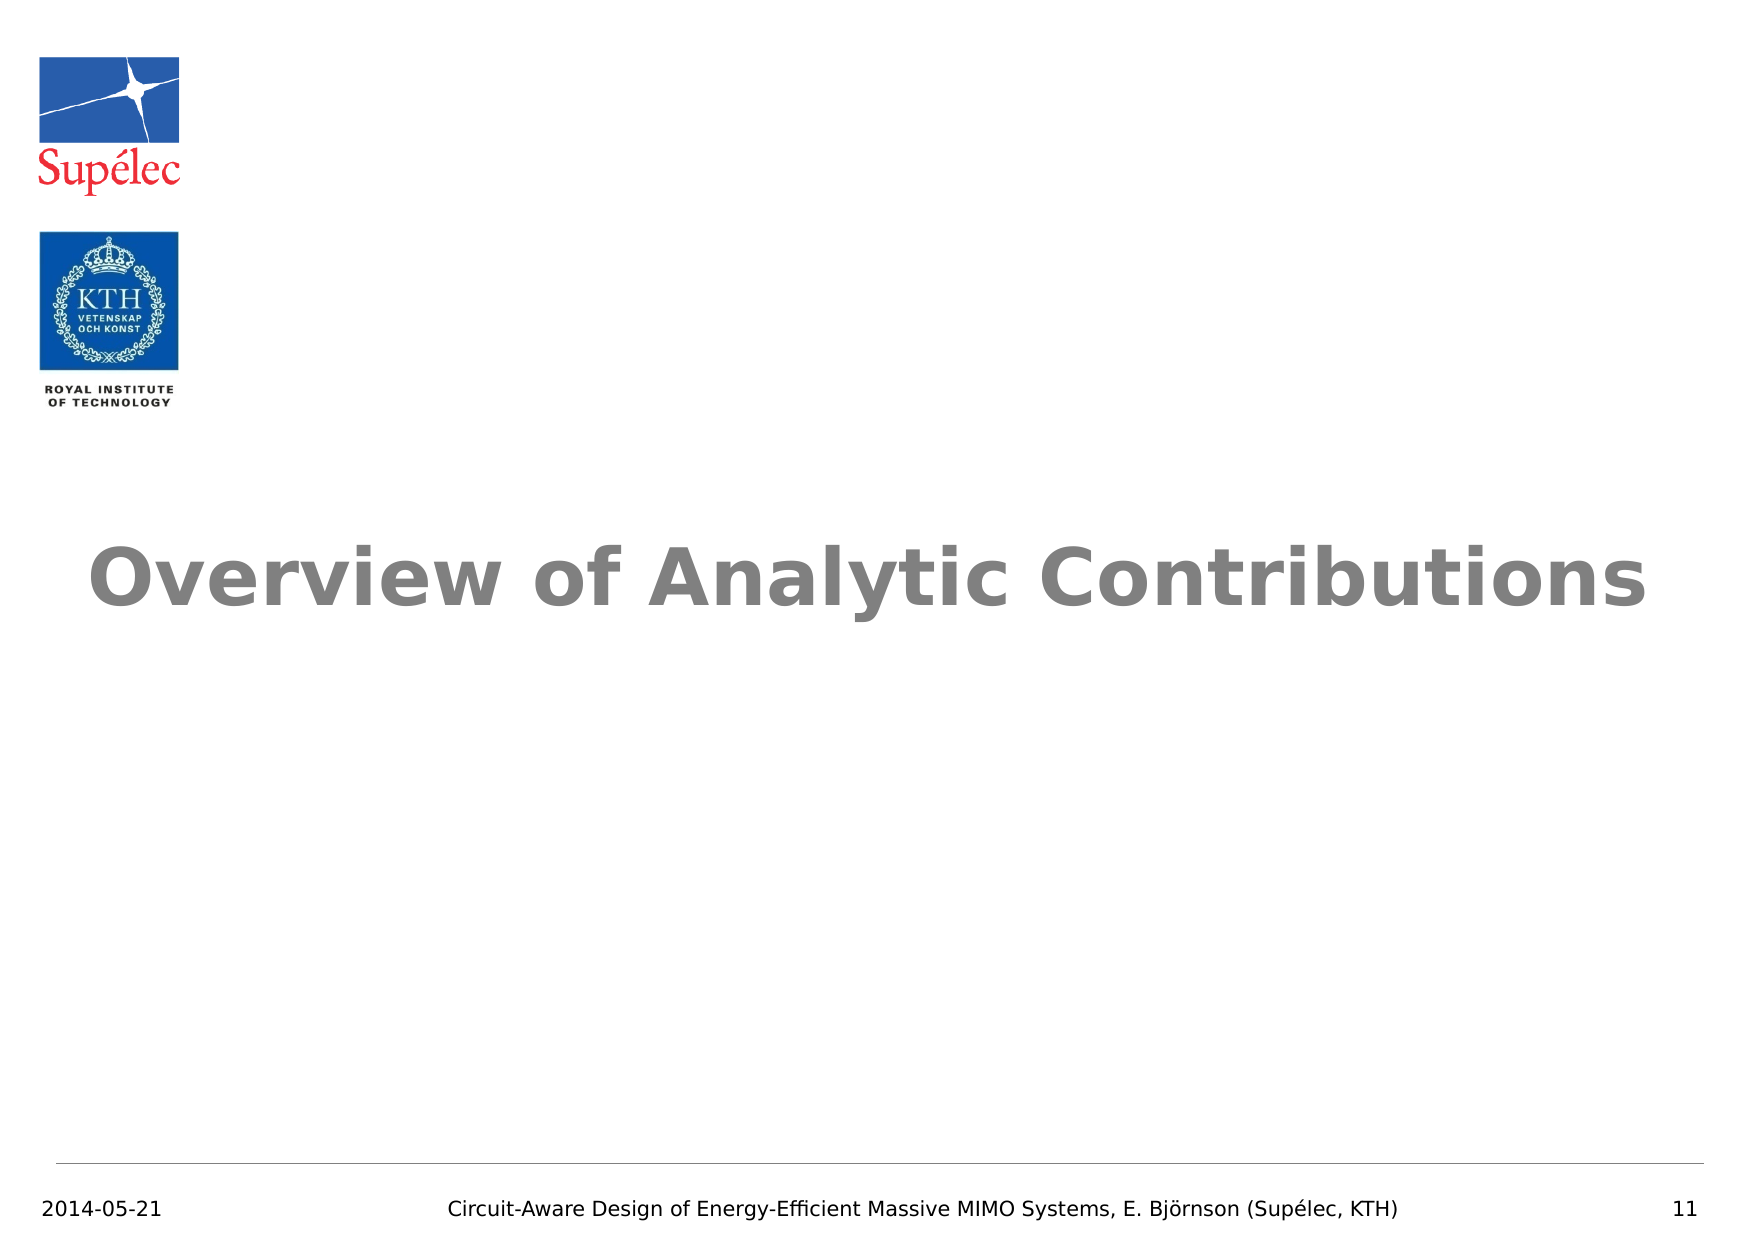

Overview of Analytic Contributions
2014-05-21
Circuit-Aware Design of Energy-Efficient Massive MIMO Systems, E. Björnson (Supélec, KTH)
11